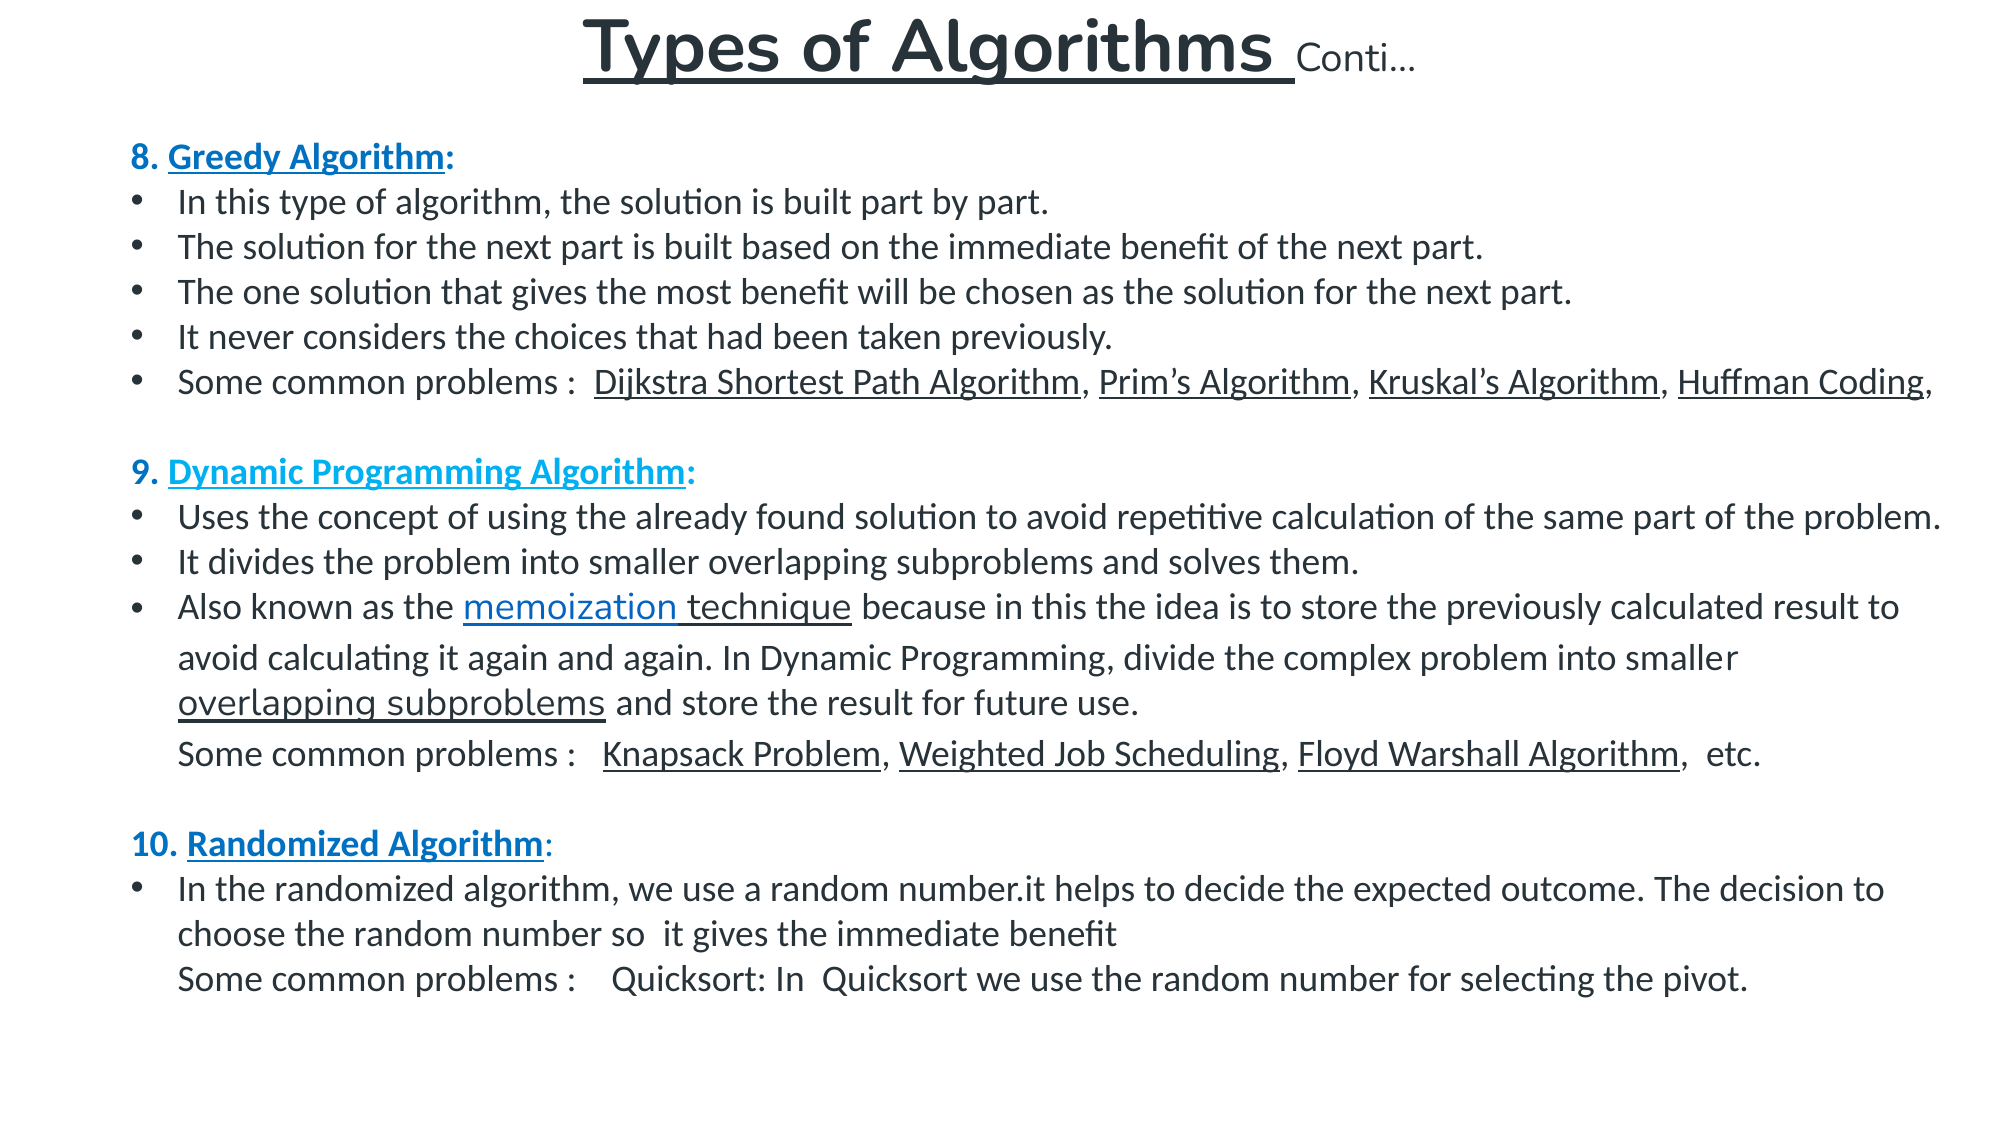

# Types of Algorithms Conti…
8. Greedy Algorithm:
In this type of algorithm, the solution is built part by part.
The solution for the next part is built based on the immediate benefit of the next part.
The one solution that gives the most benefit will be chosen as the solution for the next part.
It never considers the choices that had been taken previously.
Some common problems :  Dijkstra Shortest Path Algorithm, Prim’s Algorithm, Kruskal’s Algorithm, Huffman Coding,

9. Dynamic Programming Algorithm:
Uses the concept of using the already found solution to avoid repetitive calculation of the same part of the problem.
It divides the problem into smaller overlapping subproblems and solves them.
Also known as the memoization technique because in this the idea is to store the previously calculated result to avoid calculating it again and again. In Dynamic Programming, divide the complex problem into smaller overlapping subproblems and store the result for future use.
Some common problems :   Knapsack Problem, Weighted Job Scheduling, Floyd Warshall Algorithm,  etc.

10. Randomized Algorithm:
In the randomized algorithm, we use a random number.it helps to decide the expected outcome. The decision to choose the random number so  it gives the immediate benefit
Some common problems :    Quicksort: In  Quicksort we use the random number for selecting the pivot.